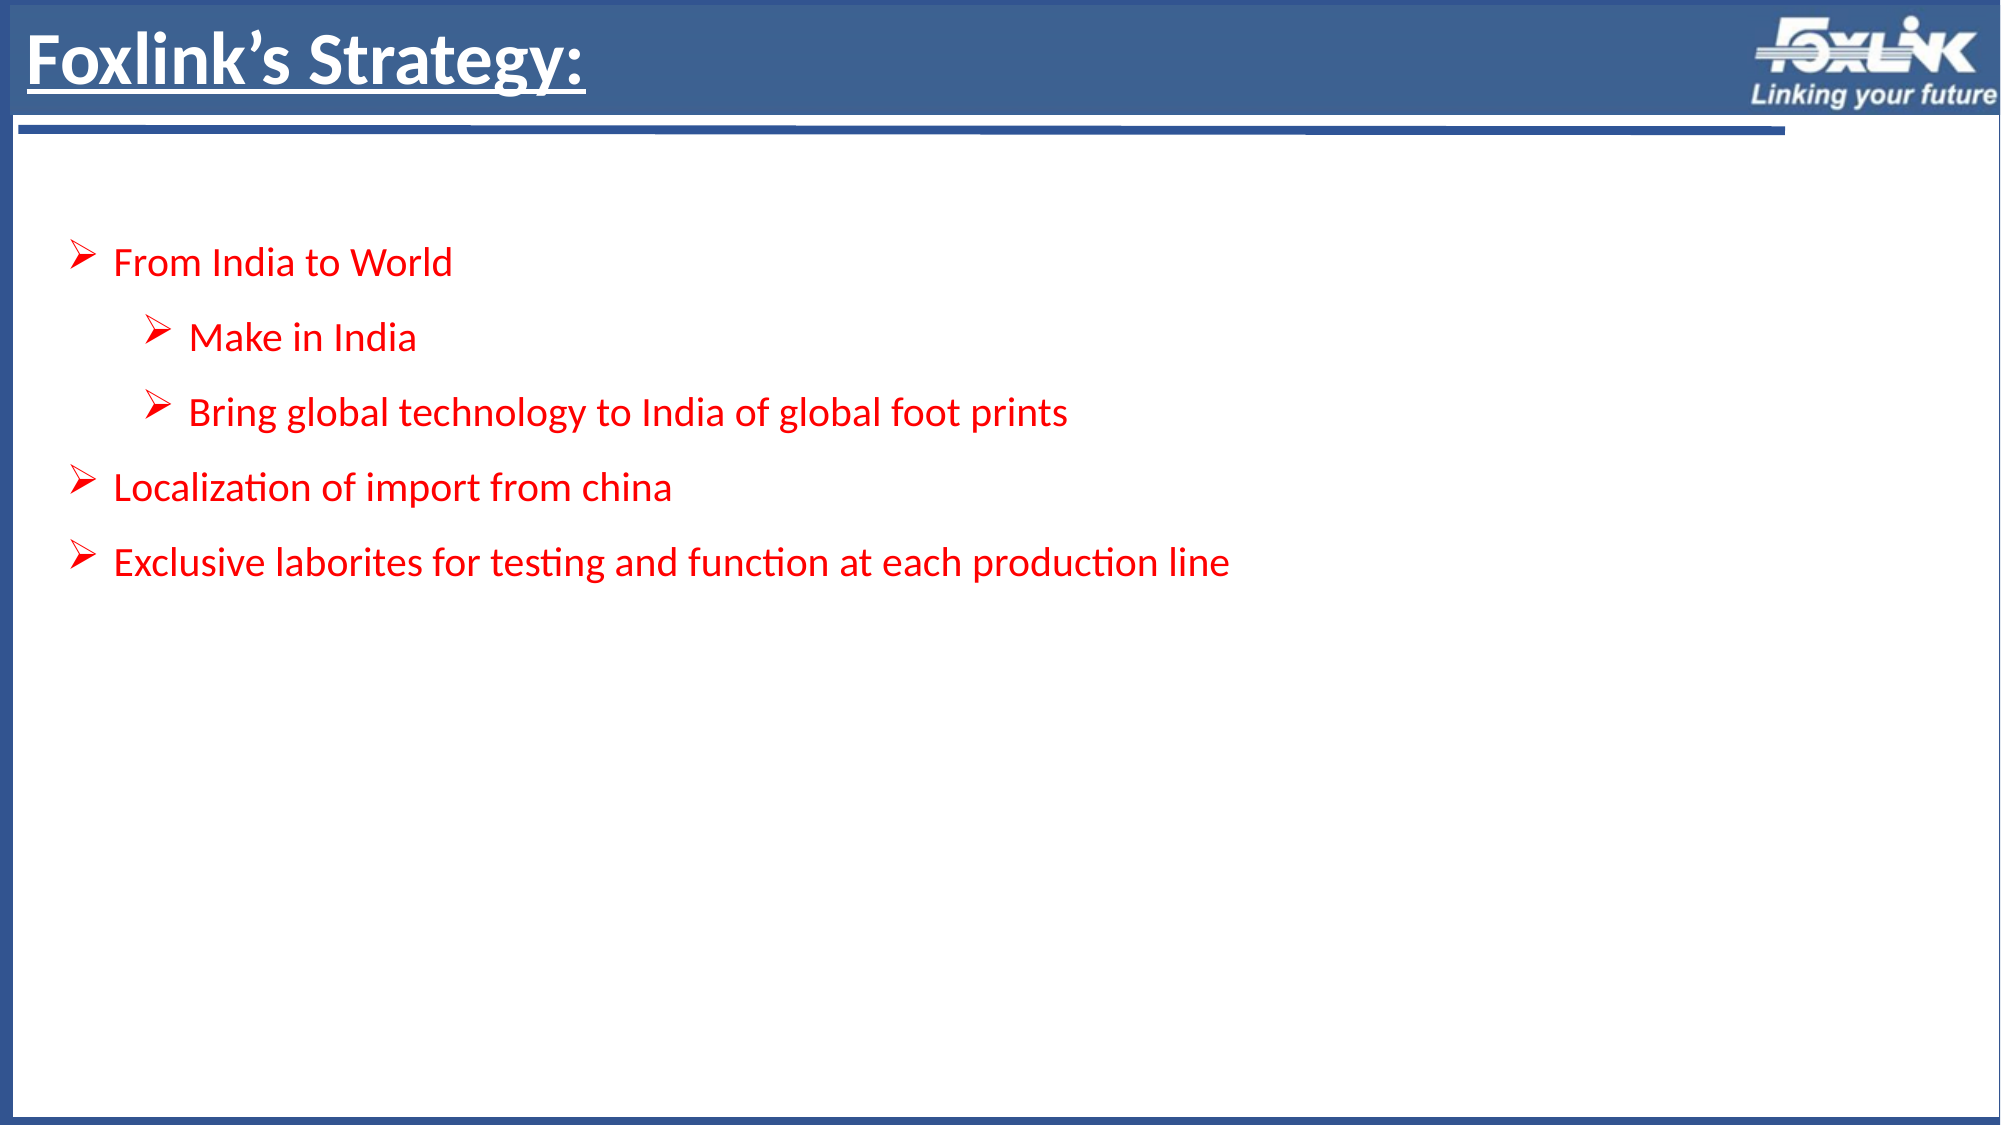

Foxlink’s Strategy:
From India to World
Make in India
Bring global technology to India of global foot prints
Localization of import from china
Exclusive laborites for testing and function at each production line